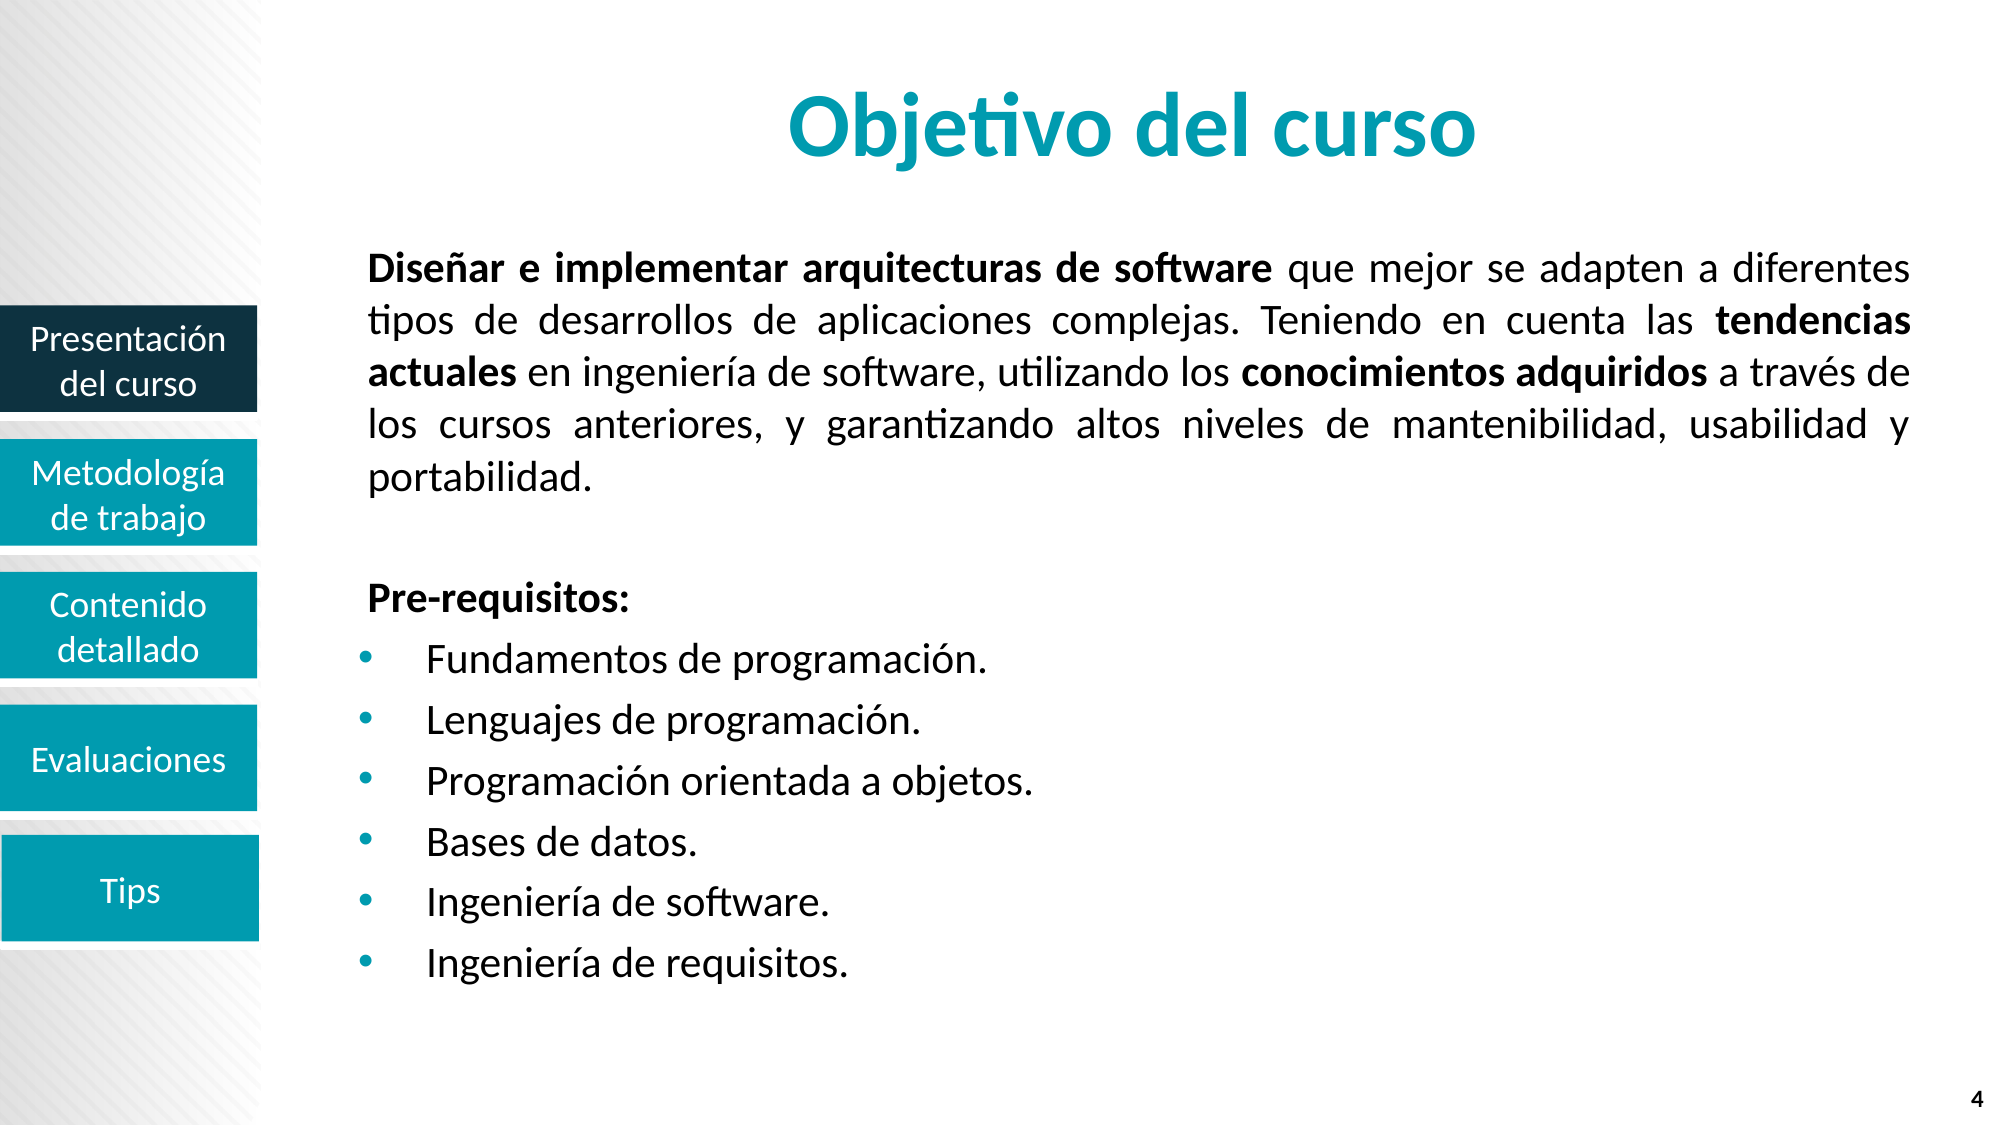

# Objetivo del curso
Diseñar e implementar arquitecturas de software que mejor se adapten a diferentes tipos de desarrollos de aplicaciones complejas. Teniendo en cuenta las tendencias actuales en ingeniería de software, utilizando los conocimientos adquiridos a través de los cursos anteriores, y garantizando altos niveles de mantenibilidad, usabilidad y portabilidad.

Pre-requisitos:
Fundamentos de programación.
Lenguajes de programación.
Programación orientada a objetos.
Bases de datos.
Ingeniería de software.
Ingeniería de requisitos.

4